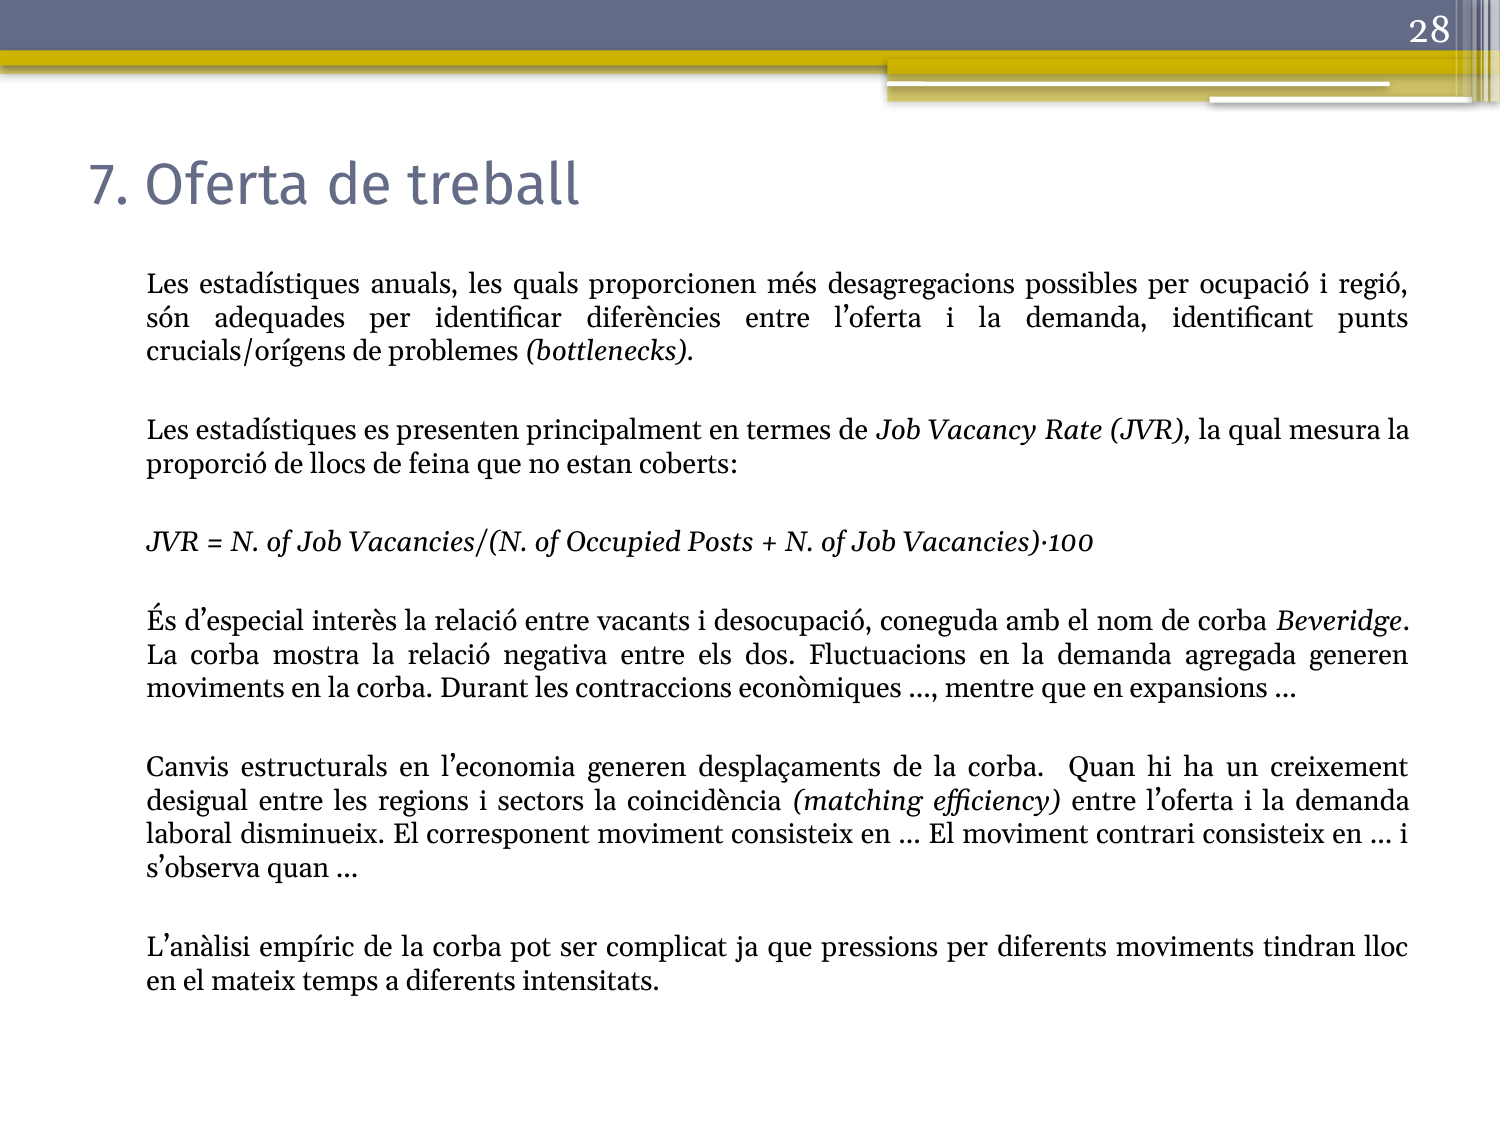

28
# 7. Oferta de treball
Les estadístiques anuals, les quals proporcionen més desagregacions possibles per ocupació i regió, són adequades per identificar diferències entre l’oferta i la demanda, identificant punts crucials/orígens de problemes (bottlenecks).

Les estadístiques es presenten principalment en termes de Job Vacancy Rate (JVR), la qual mesura la proporció de llocs de feina que no estan coberts:

	JVR = N. of Job Vacancies/(N. of Occupied Posts + N. of Job Vacancies)·100

És d’especial interès la relació entre vacants i desocupació, coneguda amb el nom de corba Beveridge. La corba mostra la relació negativa entre els dos. Fluctuacions en la demanda agregada generen moviments en la corba. Durant les contraccions econòmiques ..., mentre que en expansions ...

Canvis estructurals en l’economia generen desplaçaments de la corba.  Quan hi ha un creixement desigual entre les regions i sectors la coincidència (matching efficiency) entre l’oferta i la demanda laboral disminueix. El corresponent moviment consisteix en ... El moviment contrari consisteix en ... i s’observa quan ...

L’anàlisi empíric de la corba pot ser complicat ja que pressions per diferents moviments tindran lloc en el mateix temps a diferents intensitats.